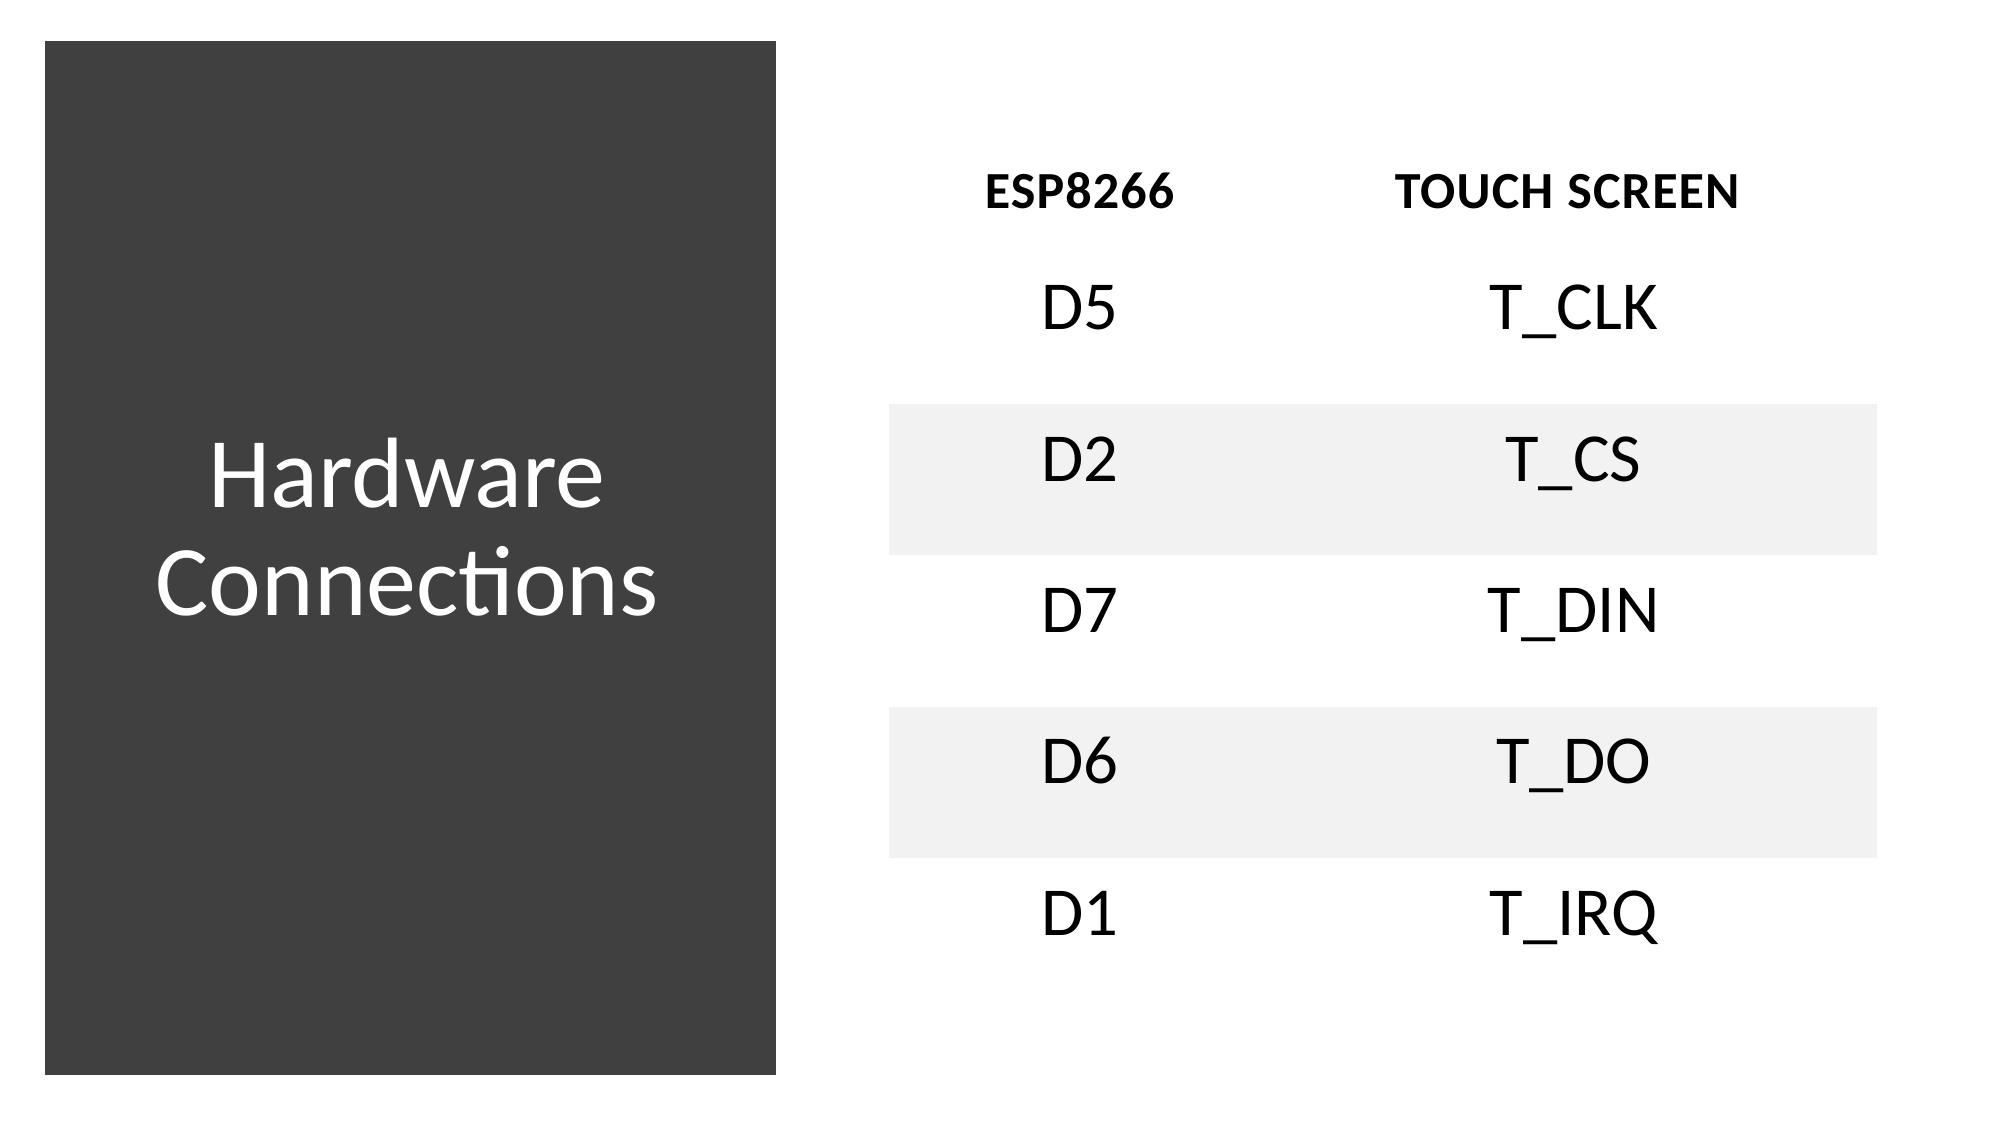

| ESP8266 | TOUCH SCREEN |
| --- | --- |
| D5 | T\_CLK |
| D2 | T\_CS |
| D7 | T\_DIN |
| D6 | T\_DO |
| D1 | T\_IRQ |
# Hardware Connections